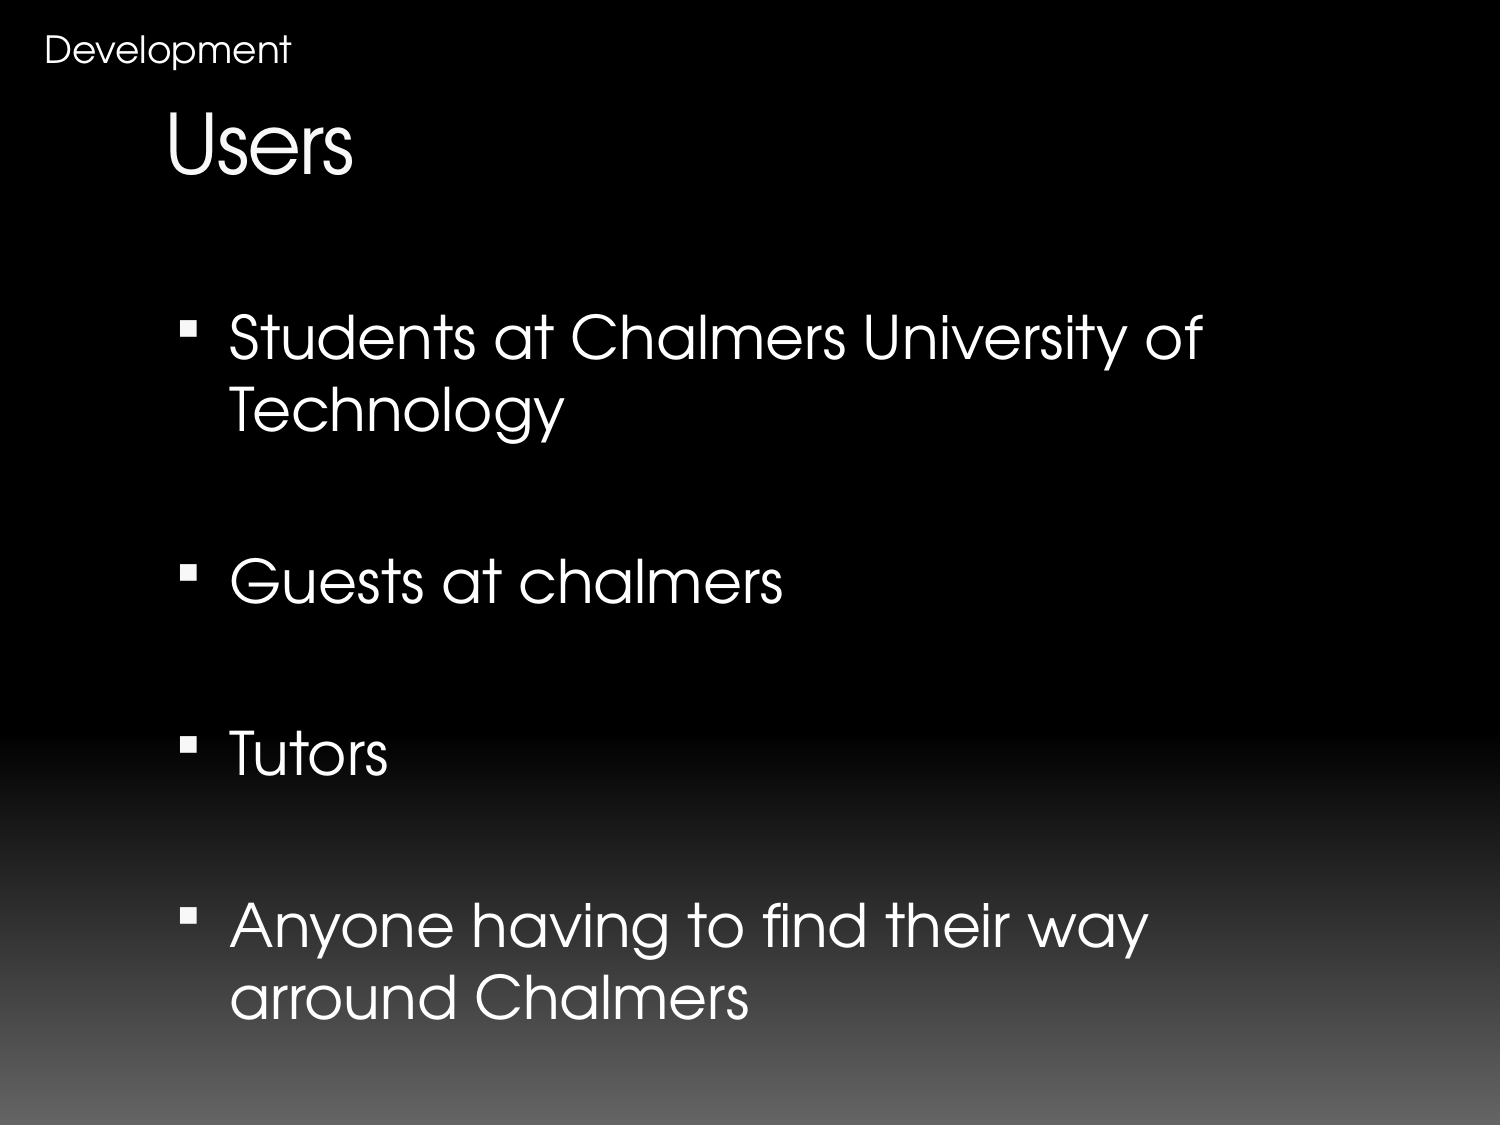

Development
# Users
Students at Chalmers University of Technology

Guests at chalmers

Tutors

Anyone having to find their way arround Chalmers
Fredrik Einarsson, Anders Nordin, Rene Niendorf, Sofie Peters, Niklas Johansson
11